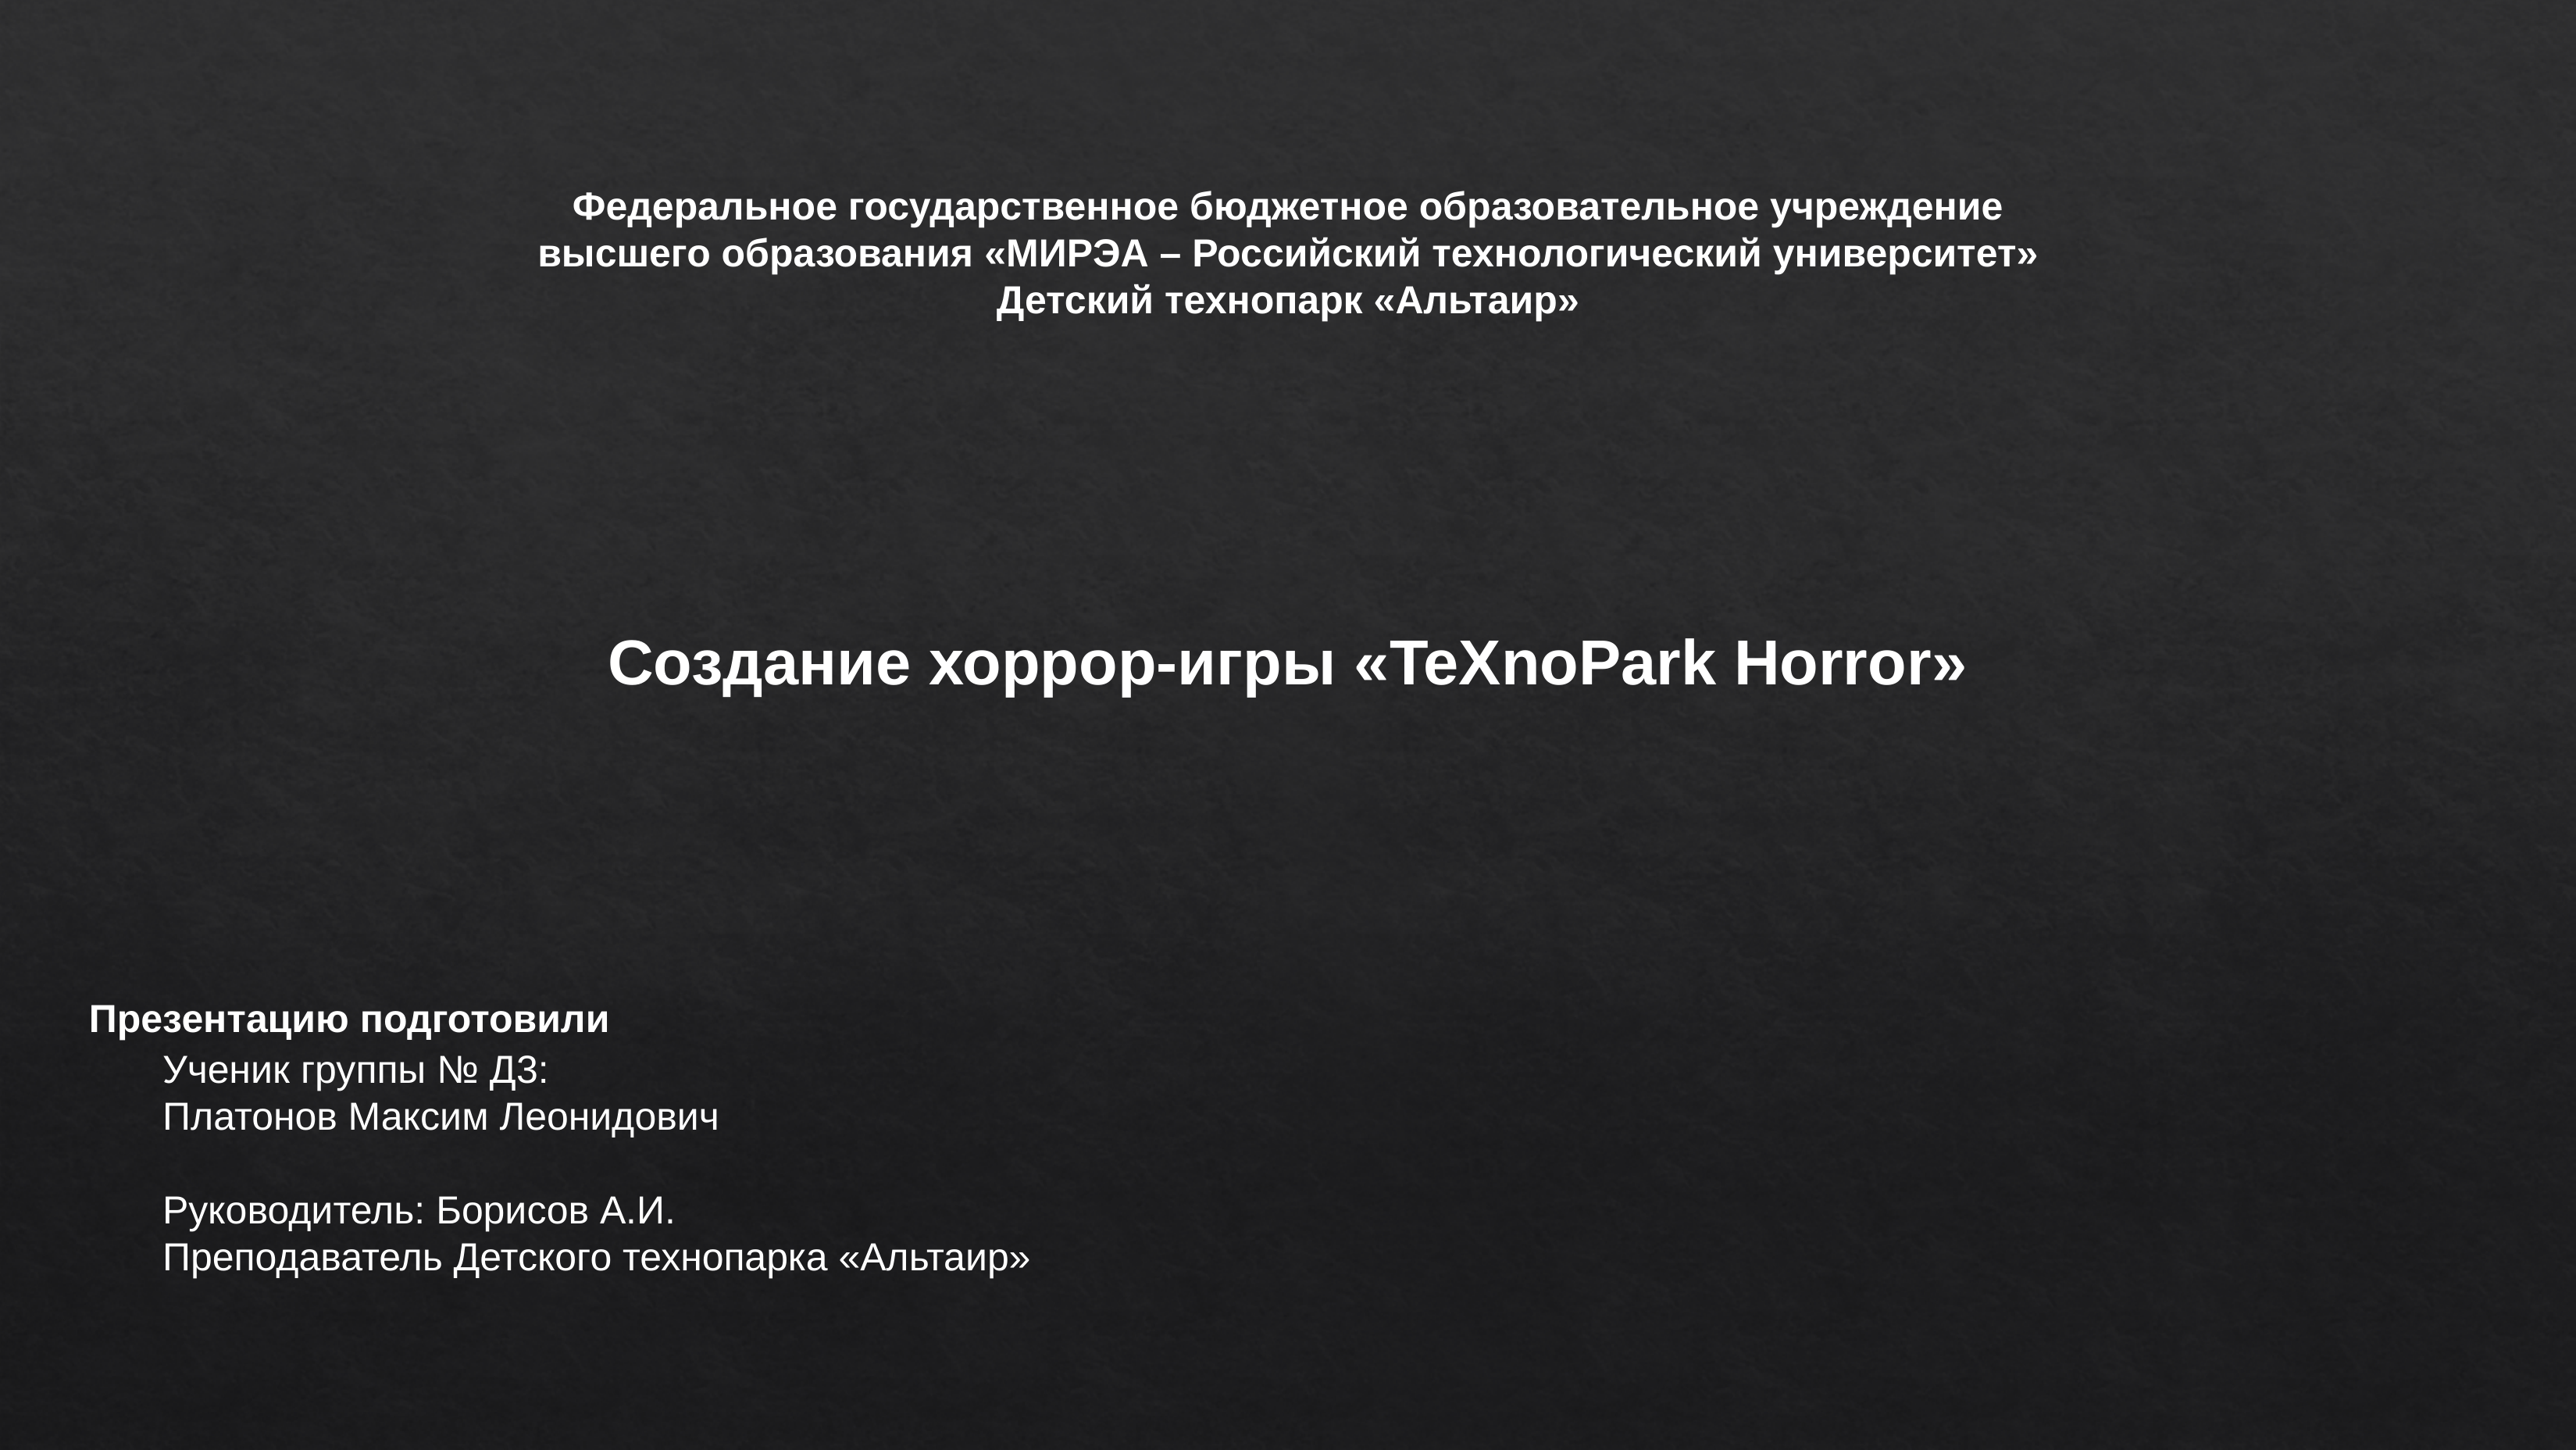

Федеральное государственное бюджетное образовательное учреждение
высшего образования «МИРЭА – Российский технологический университет»
Детский технопарк «Альтаир»
Создание хоррор-игры «TeXnoPark Horror»
Презентацию подготовили
Ученик группы № Д3:
Платонов Максим Леонидович

Руководитель: Борисов А.И.
Преподаватель Детского технопарка «Альтаир»